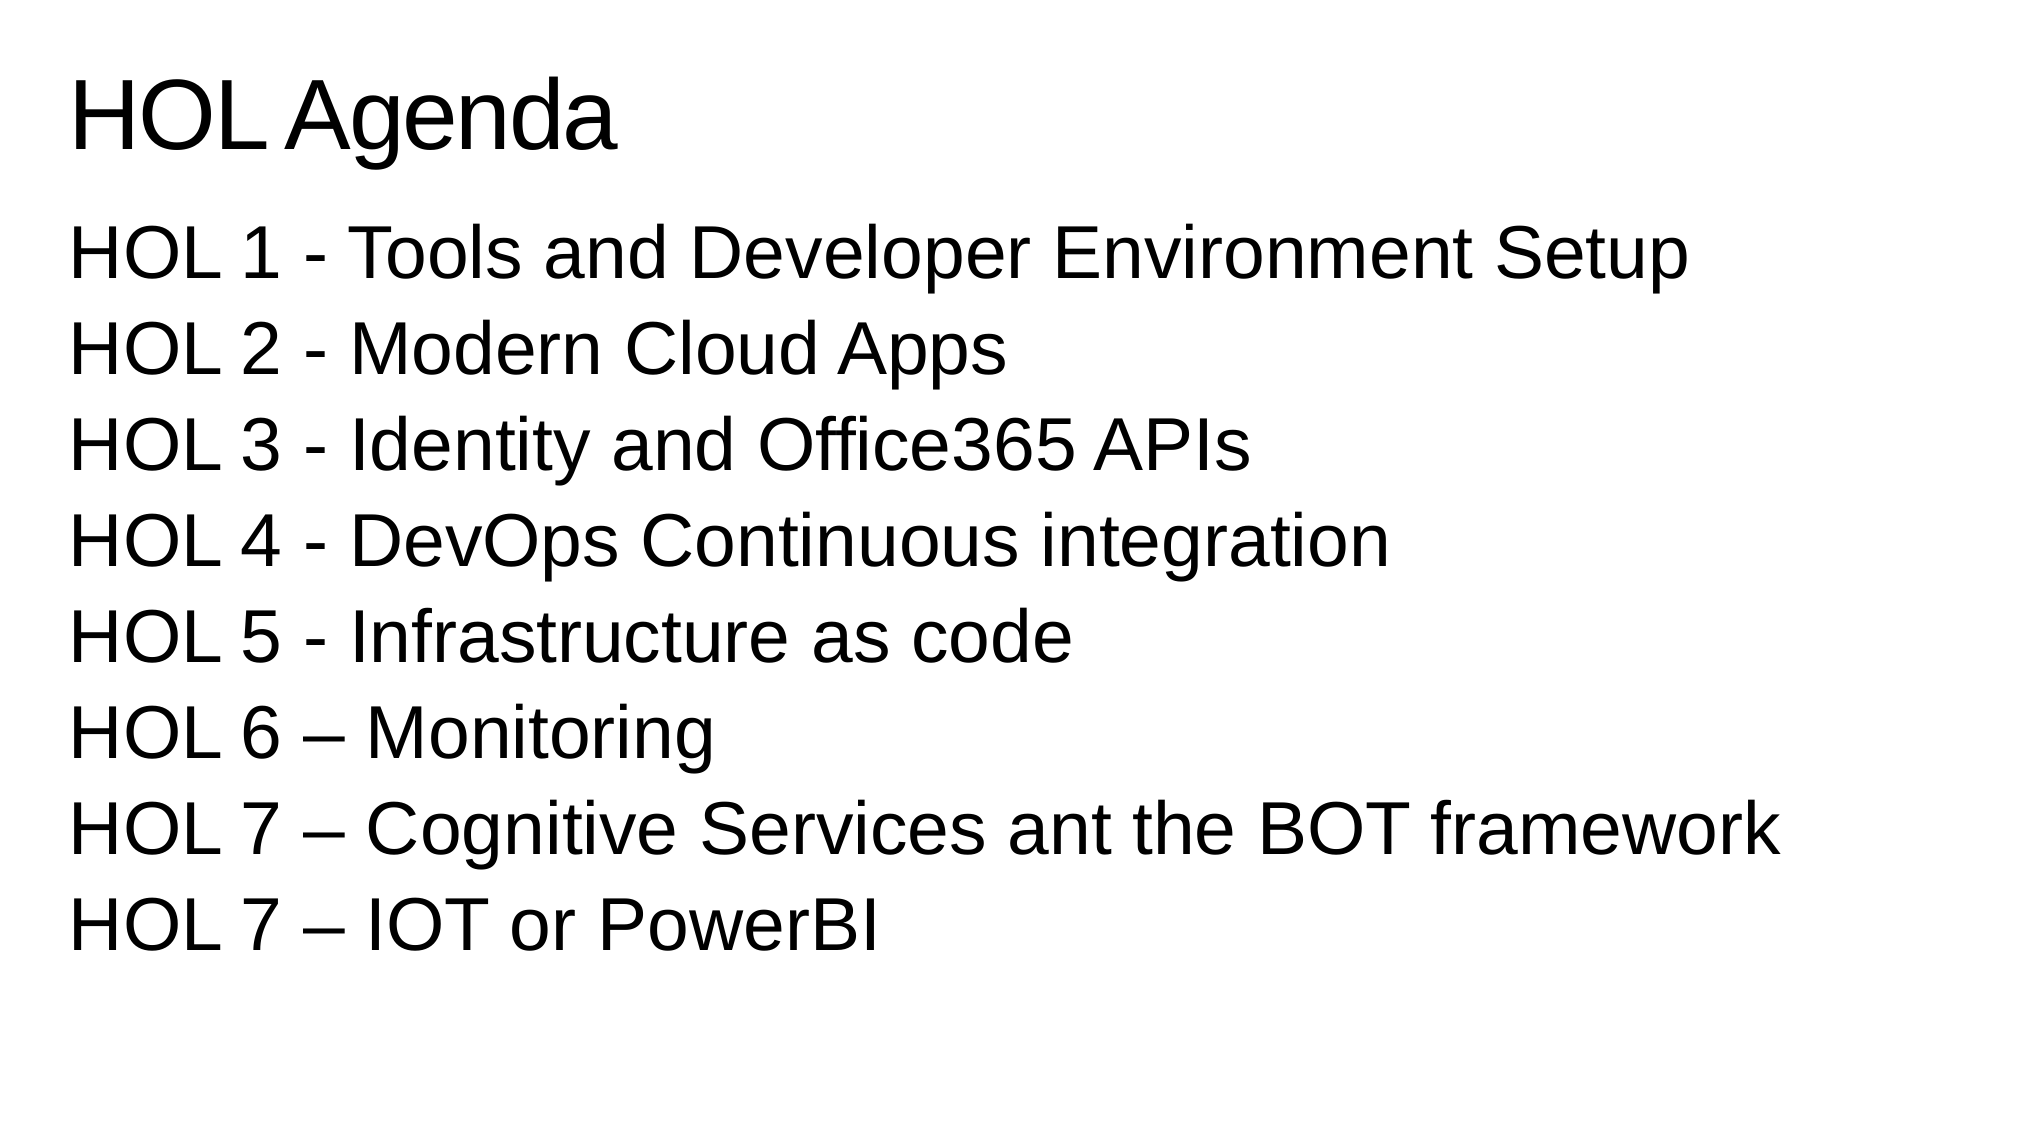

# HOL Agenda
HOL 1 - Tools and Developer Environment Setup
HOL 2 - Modern Cloud Apps
HOL 3 - Identity and Office365 APIs
HOL 4 - DevOps Continuous integration
HOL 5 - Infrastructure as code
HOL 6 – Monitoring
HOL 7 – Cognitive Services ant the BOT framework
HOL 7 – IOT or PowerBI